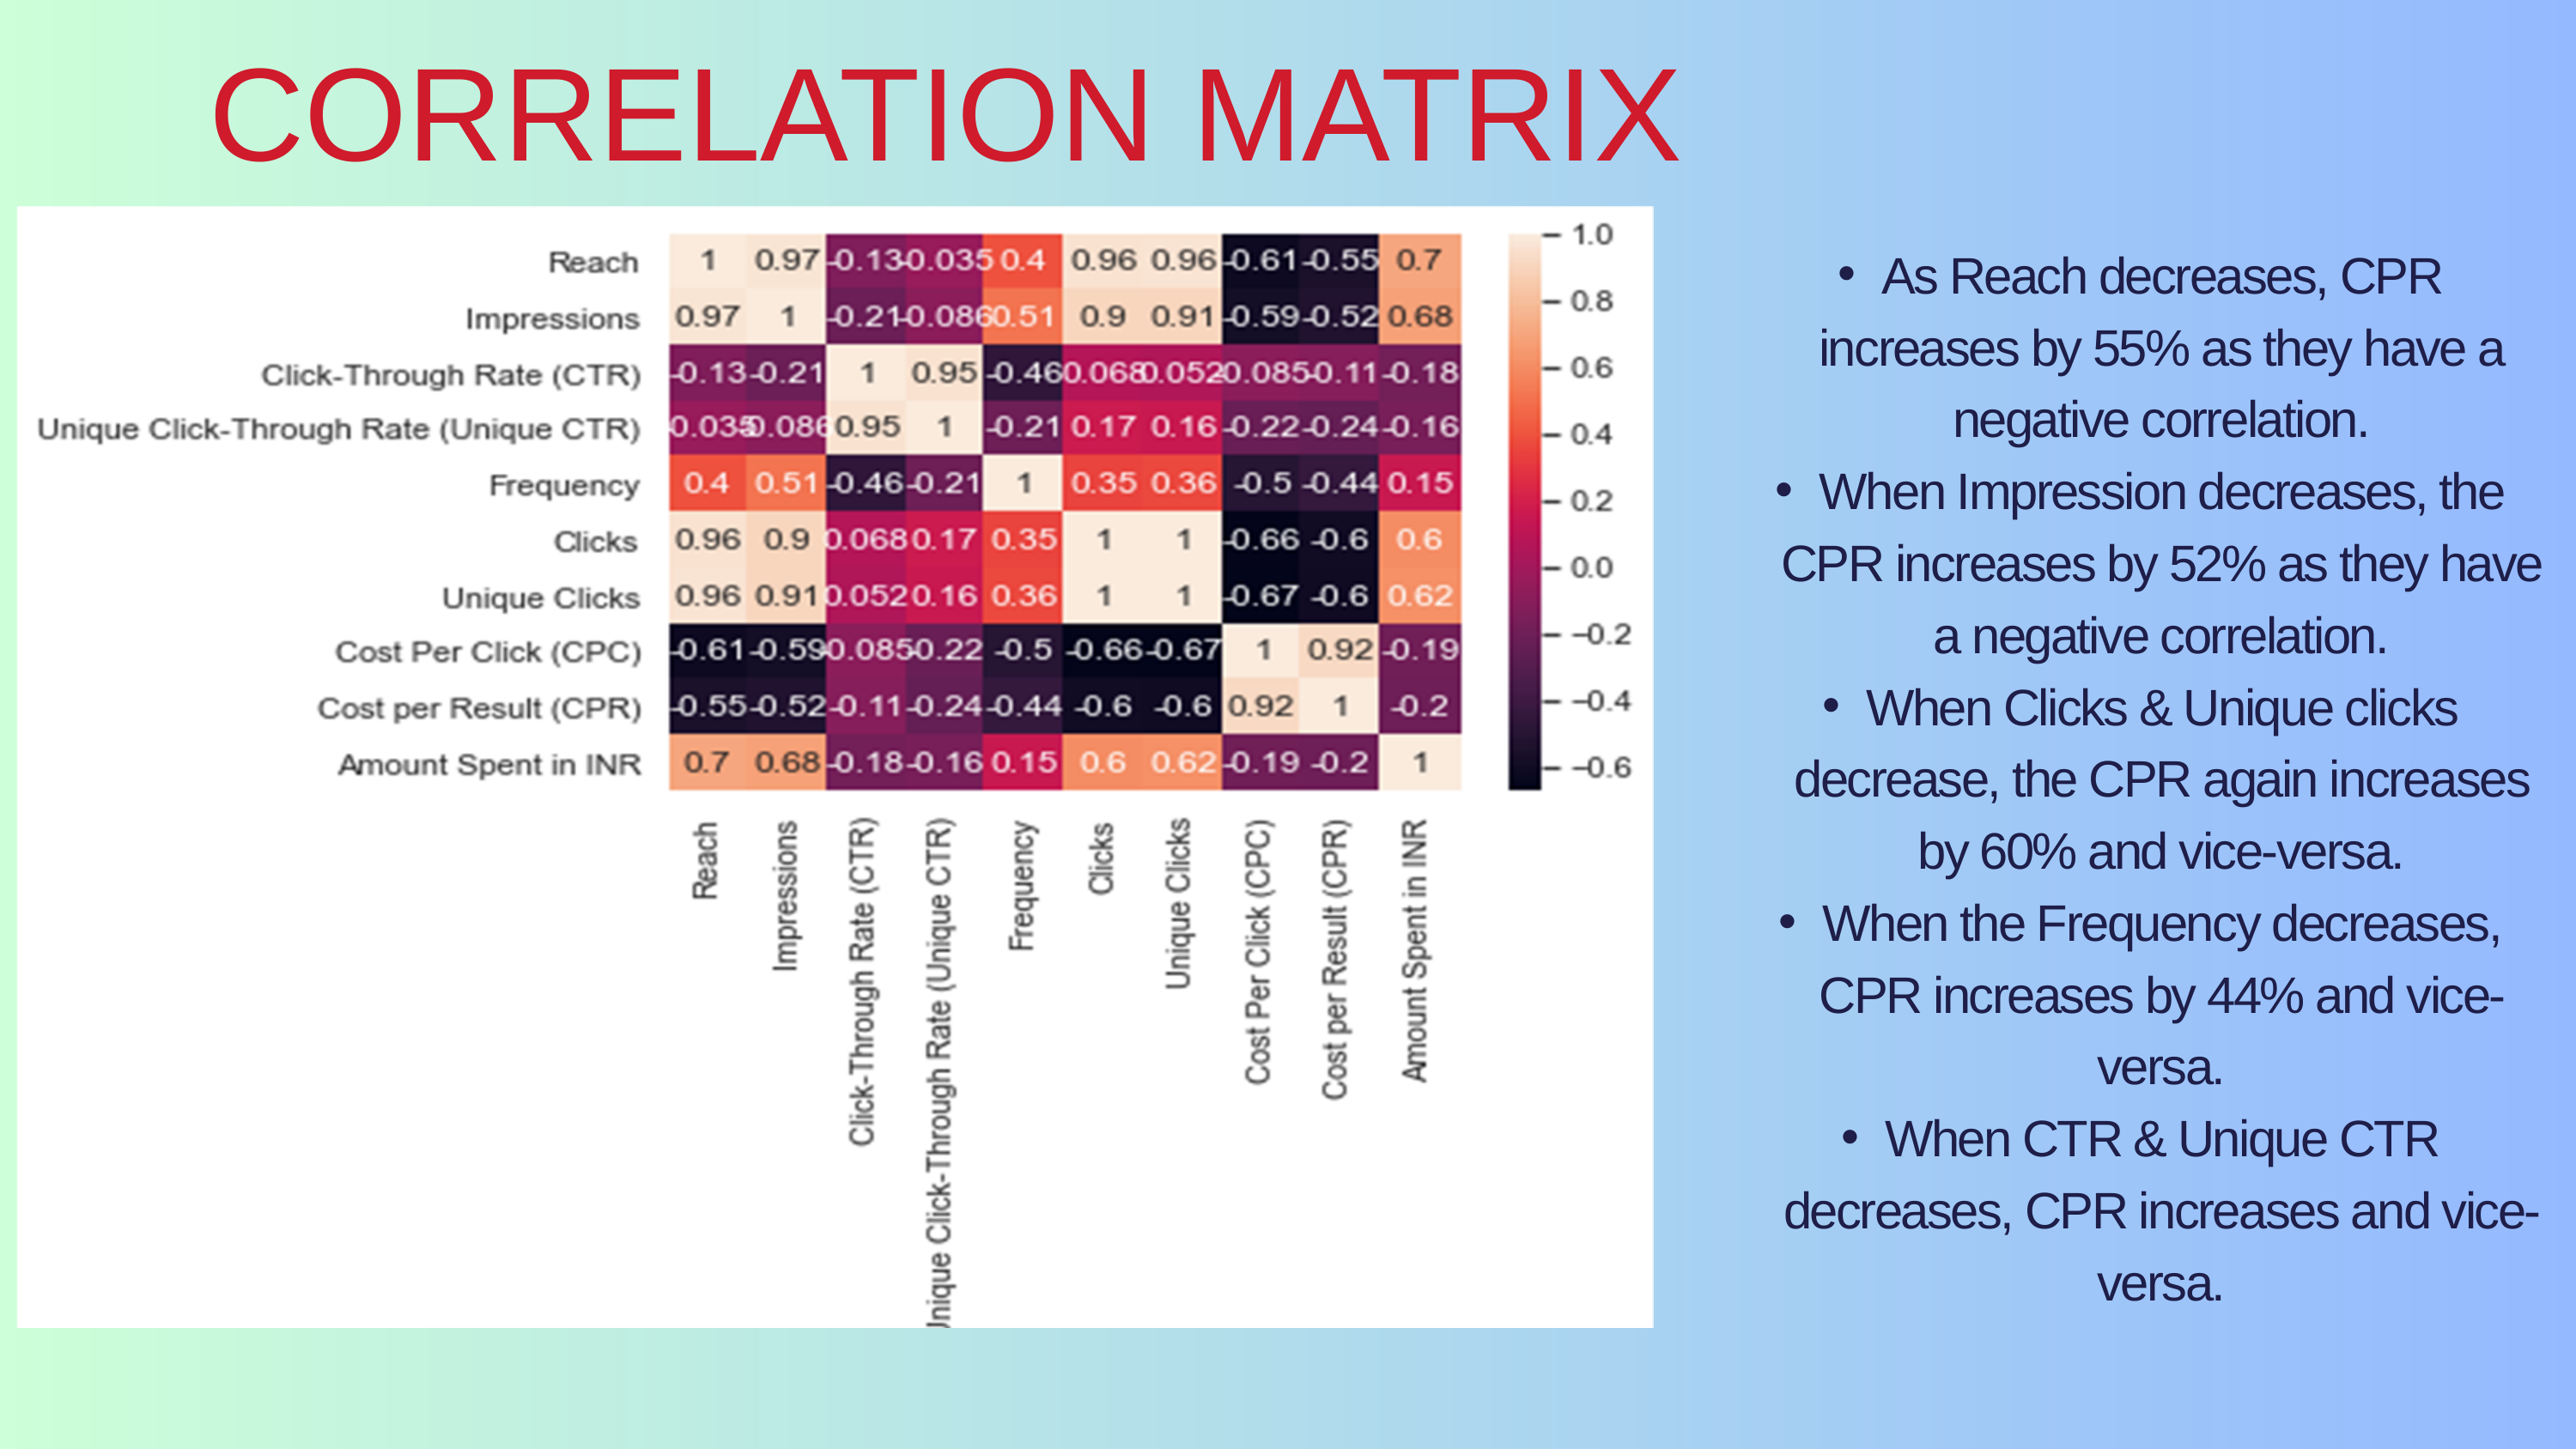

CORRELATION MATRIX

As Reach decreases, CPR increases by 55% as they have a negative correlation.
When Impression decreases, the CPR increases by 52% as they have a negative correlation.
When Clicks & Unique clicks decrease, the CPR again increases by 60% and vice-versa.
When the Frequency decreases, CPR increases by 44% and vice-versa.
When CTR & Unique CTR decreases, CPR increases and vice-versa.